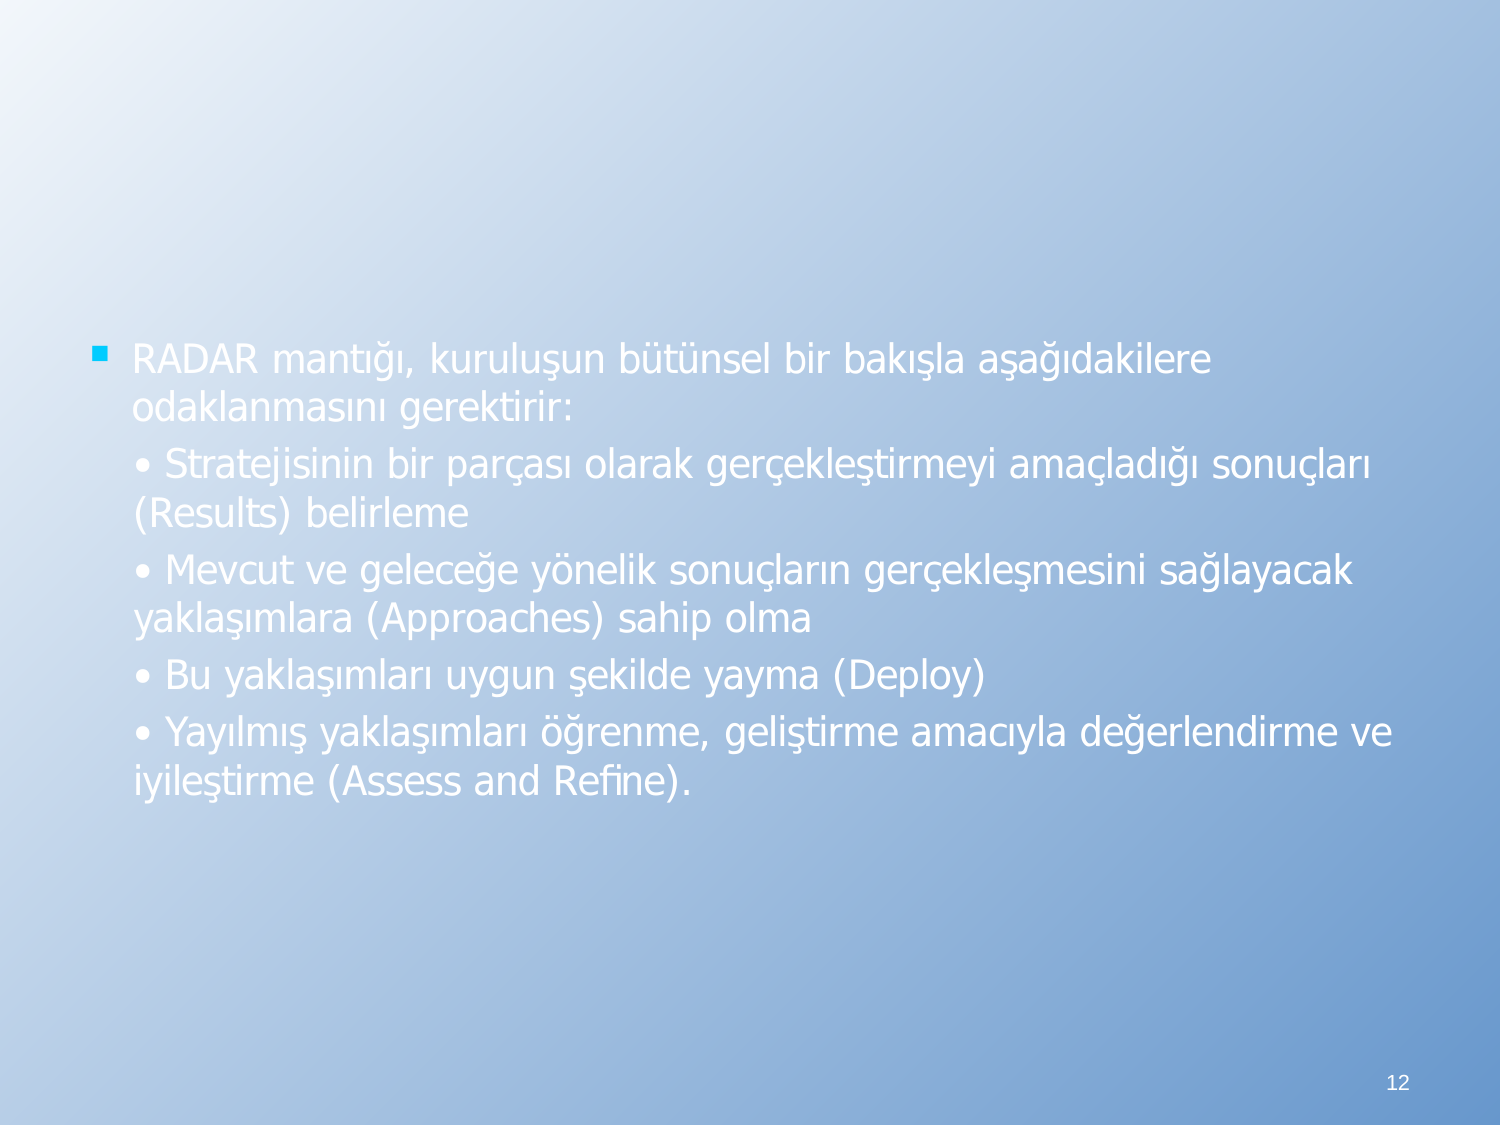

RADAR mantığı, kuruluşun bütünsel bir bakışla aşağıdakilere odaklanmasını gerektirir:
• Stratejisinin bir parçası olarak gerçekleştirmeyi amaçladığı sonuçları (Results) belirleme
• Mevcut ve geleceğe yönelik sonuçların gerçekleşmesini sağlayacak yaklaşımlara (Approaches) sahip olma
• Bu yaklaşımları uygun şekilde yayma (Deploy)
• Yayılmış yaklaşımları öğrenme, geliştirme amacıyla değerlendirme ve iyileştirme (Assess and Refine).
12